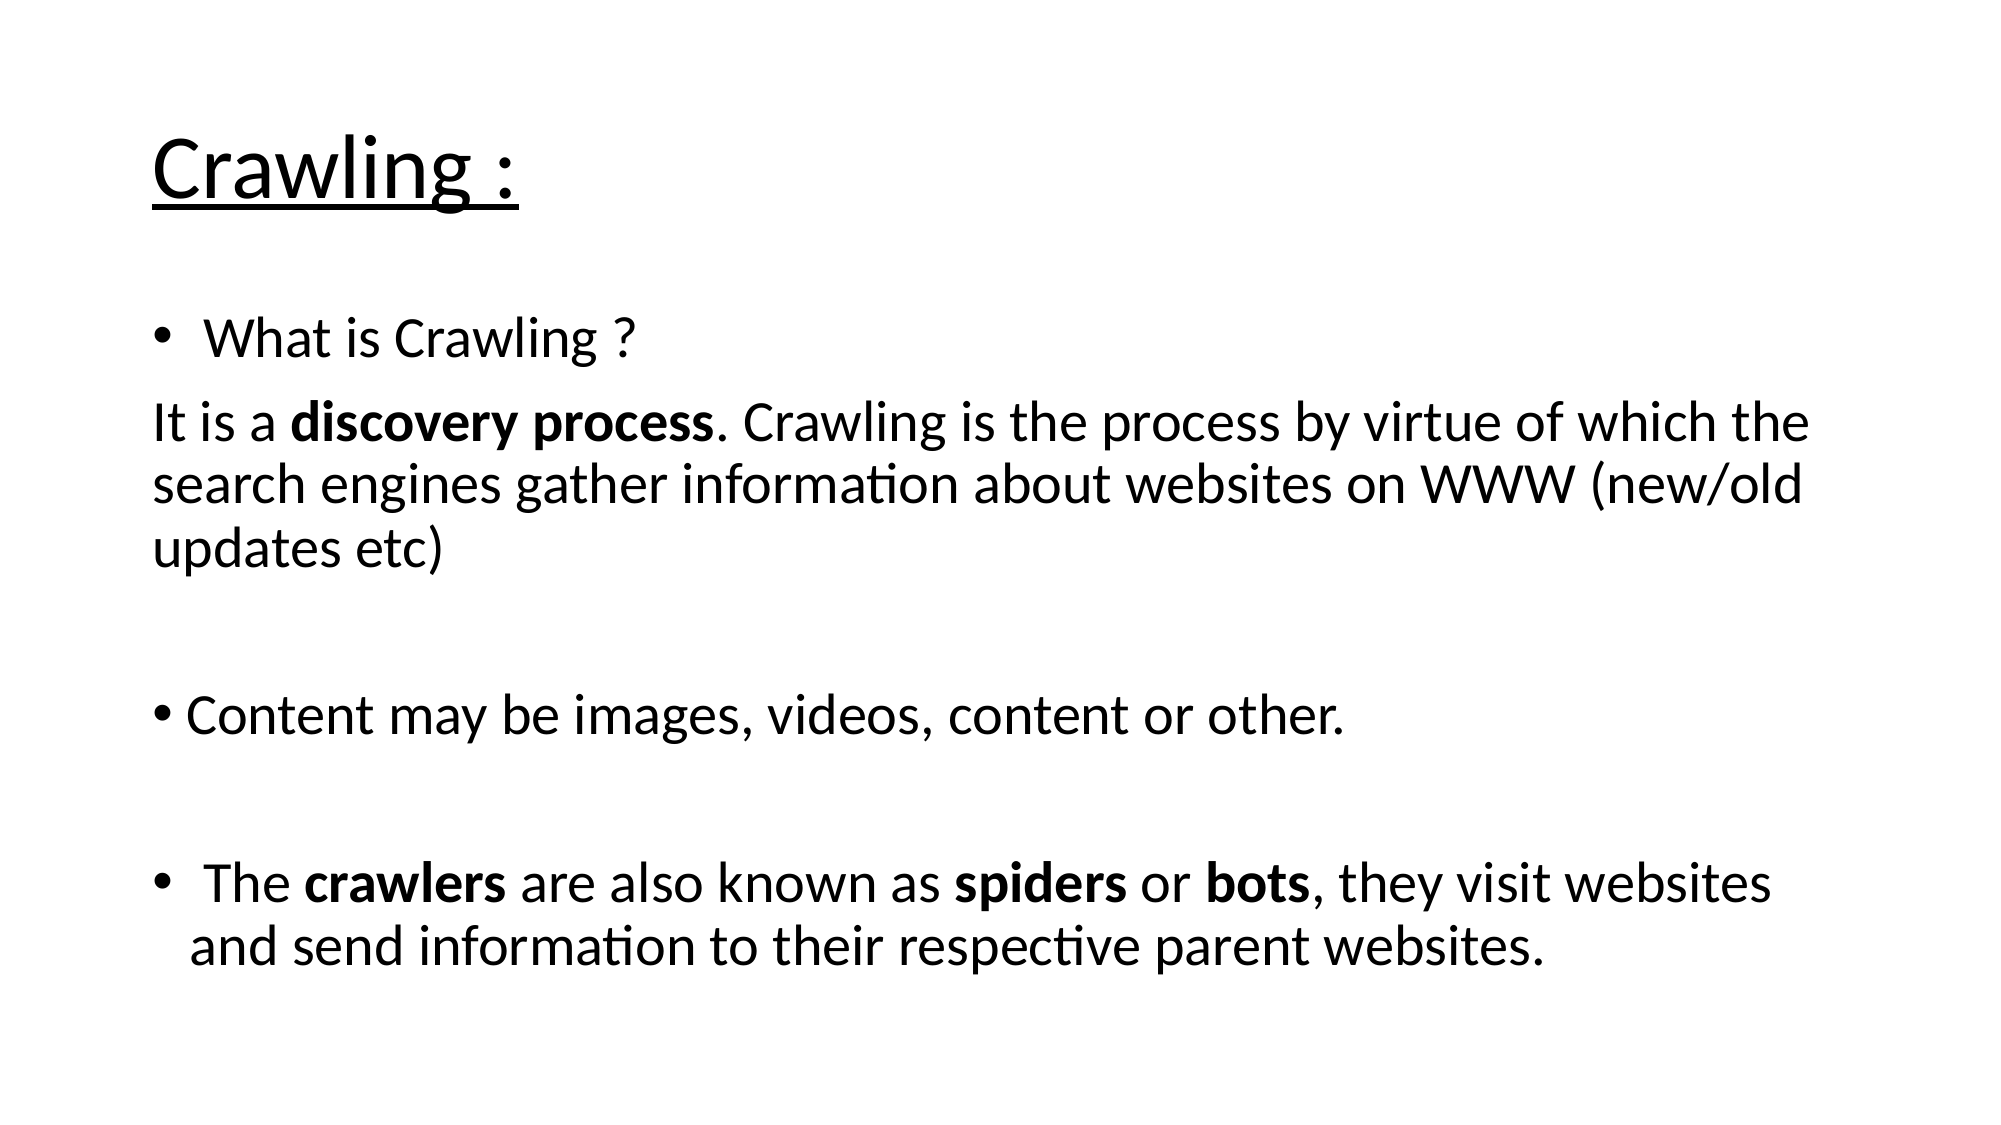

# Crawling :
 What is Crawling ?
It is a discovery process. Crawling is the process by virtue of which the search engines gather information about websites on WWW (new/old updates etc)

 Content may be images, videos, content or other.

 The crawlers are also known as spiders or bots, they visit websites and send information to their respective parent websites.